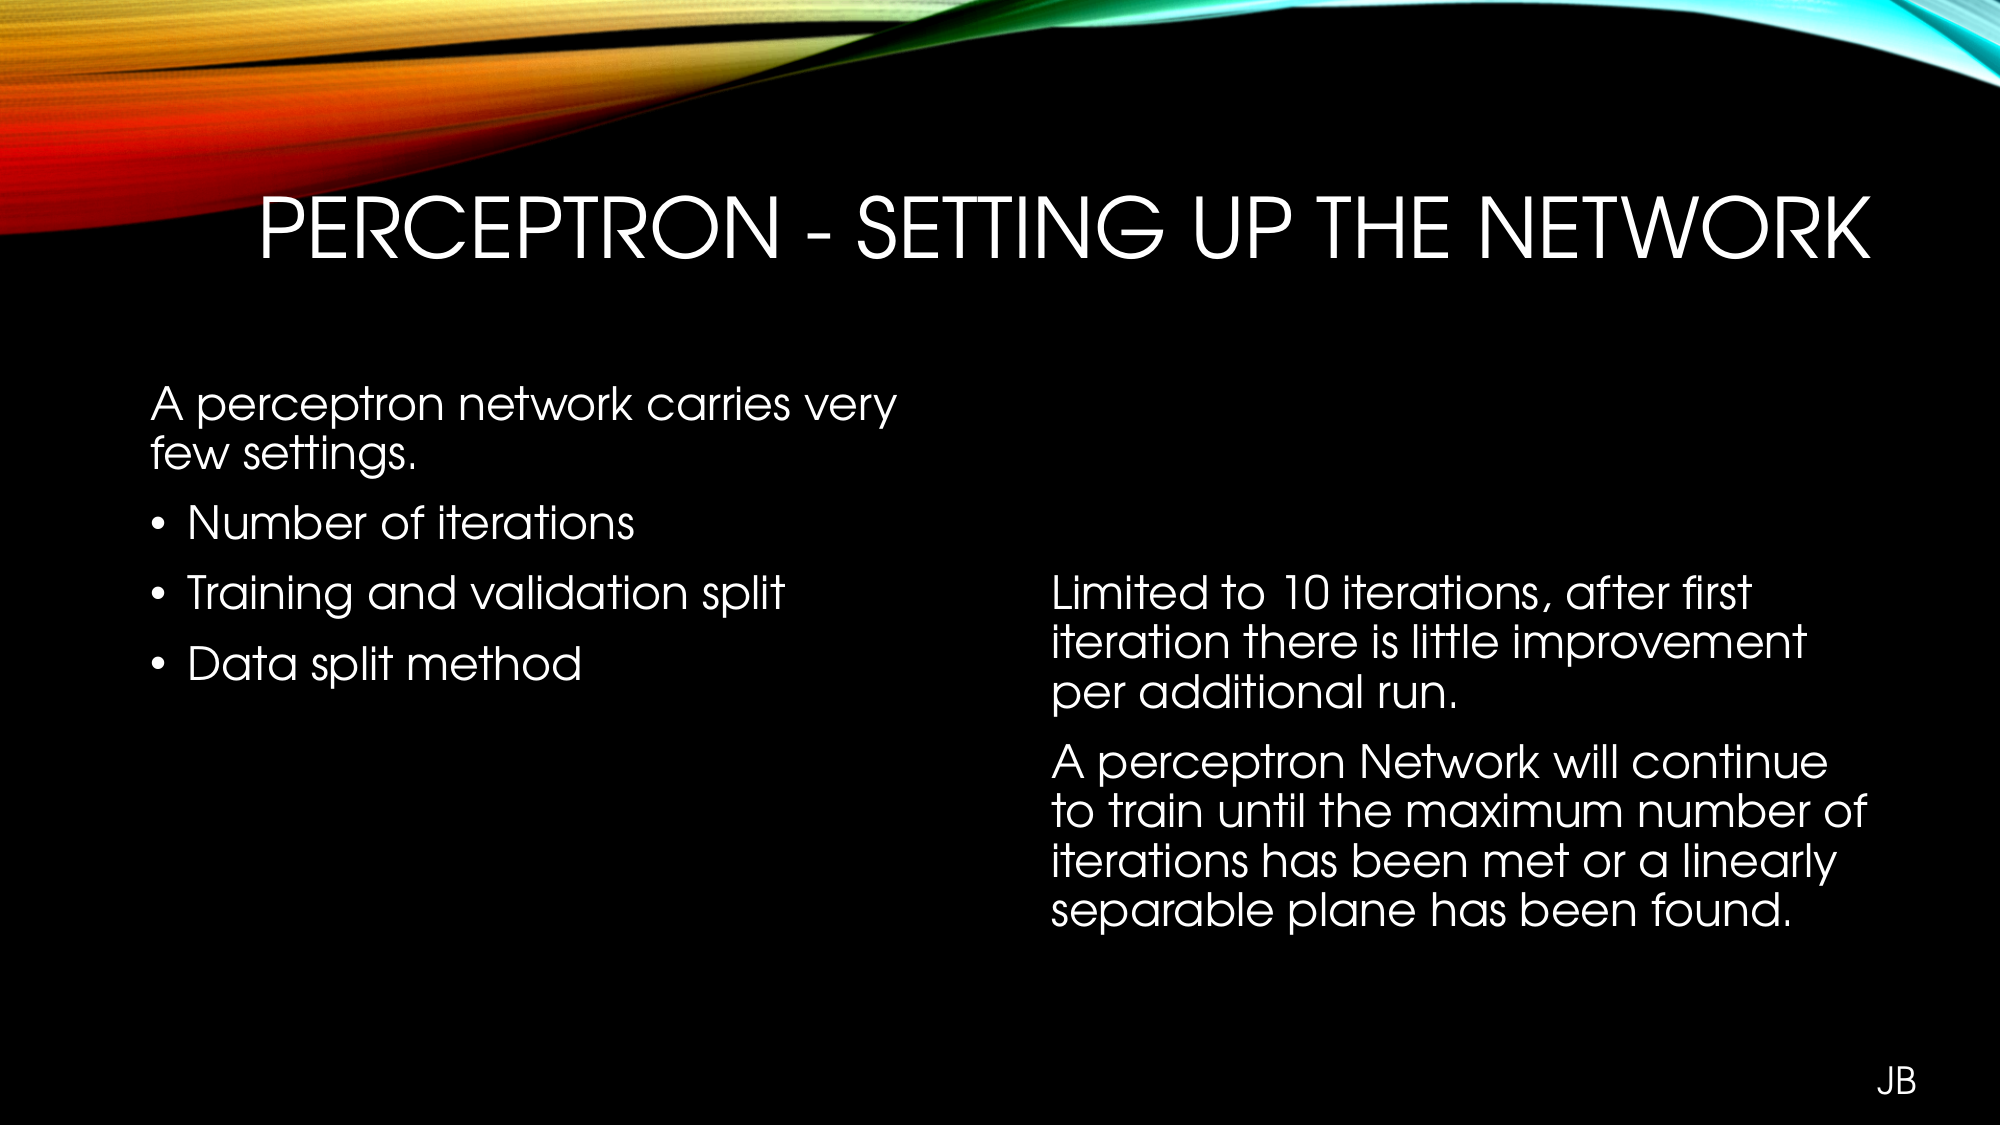

# Perceptron - Setting up the network
A perceptron network carries very few settings.
Number of iterations
Training and validation split
Data split method
Limited to 10 iterations, after first iteration there is little improvement per additional run.
A perceptron Network will continue to train until the maximum number of iterations has been met or a linearly separable plane has been found.

JB